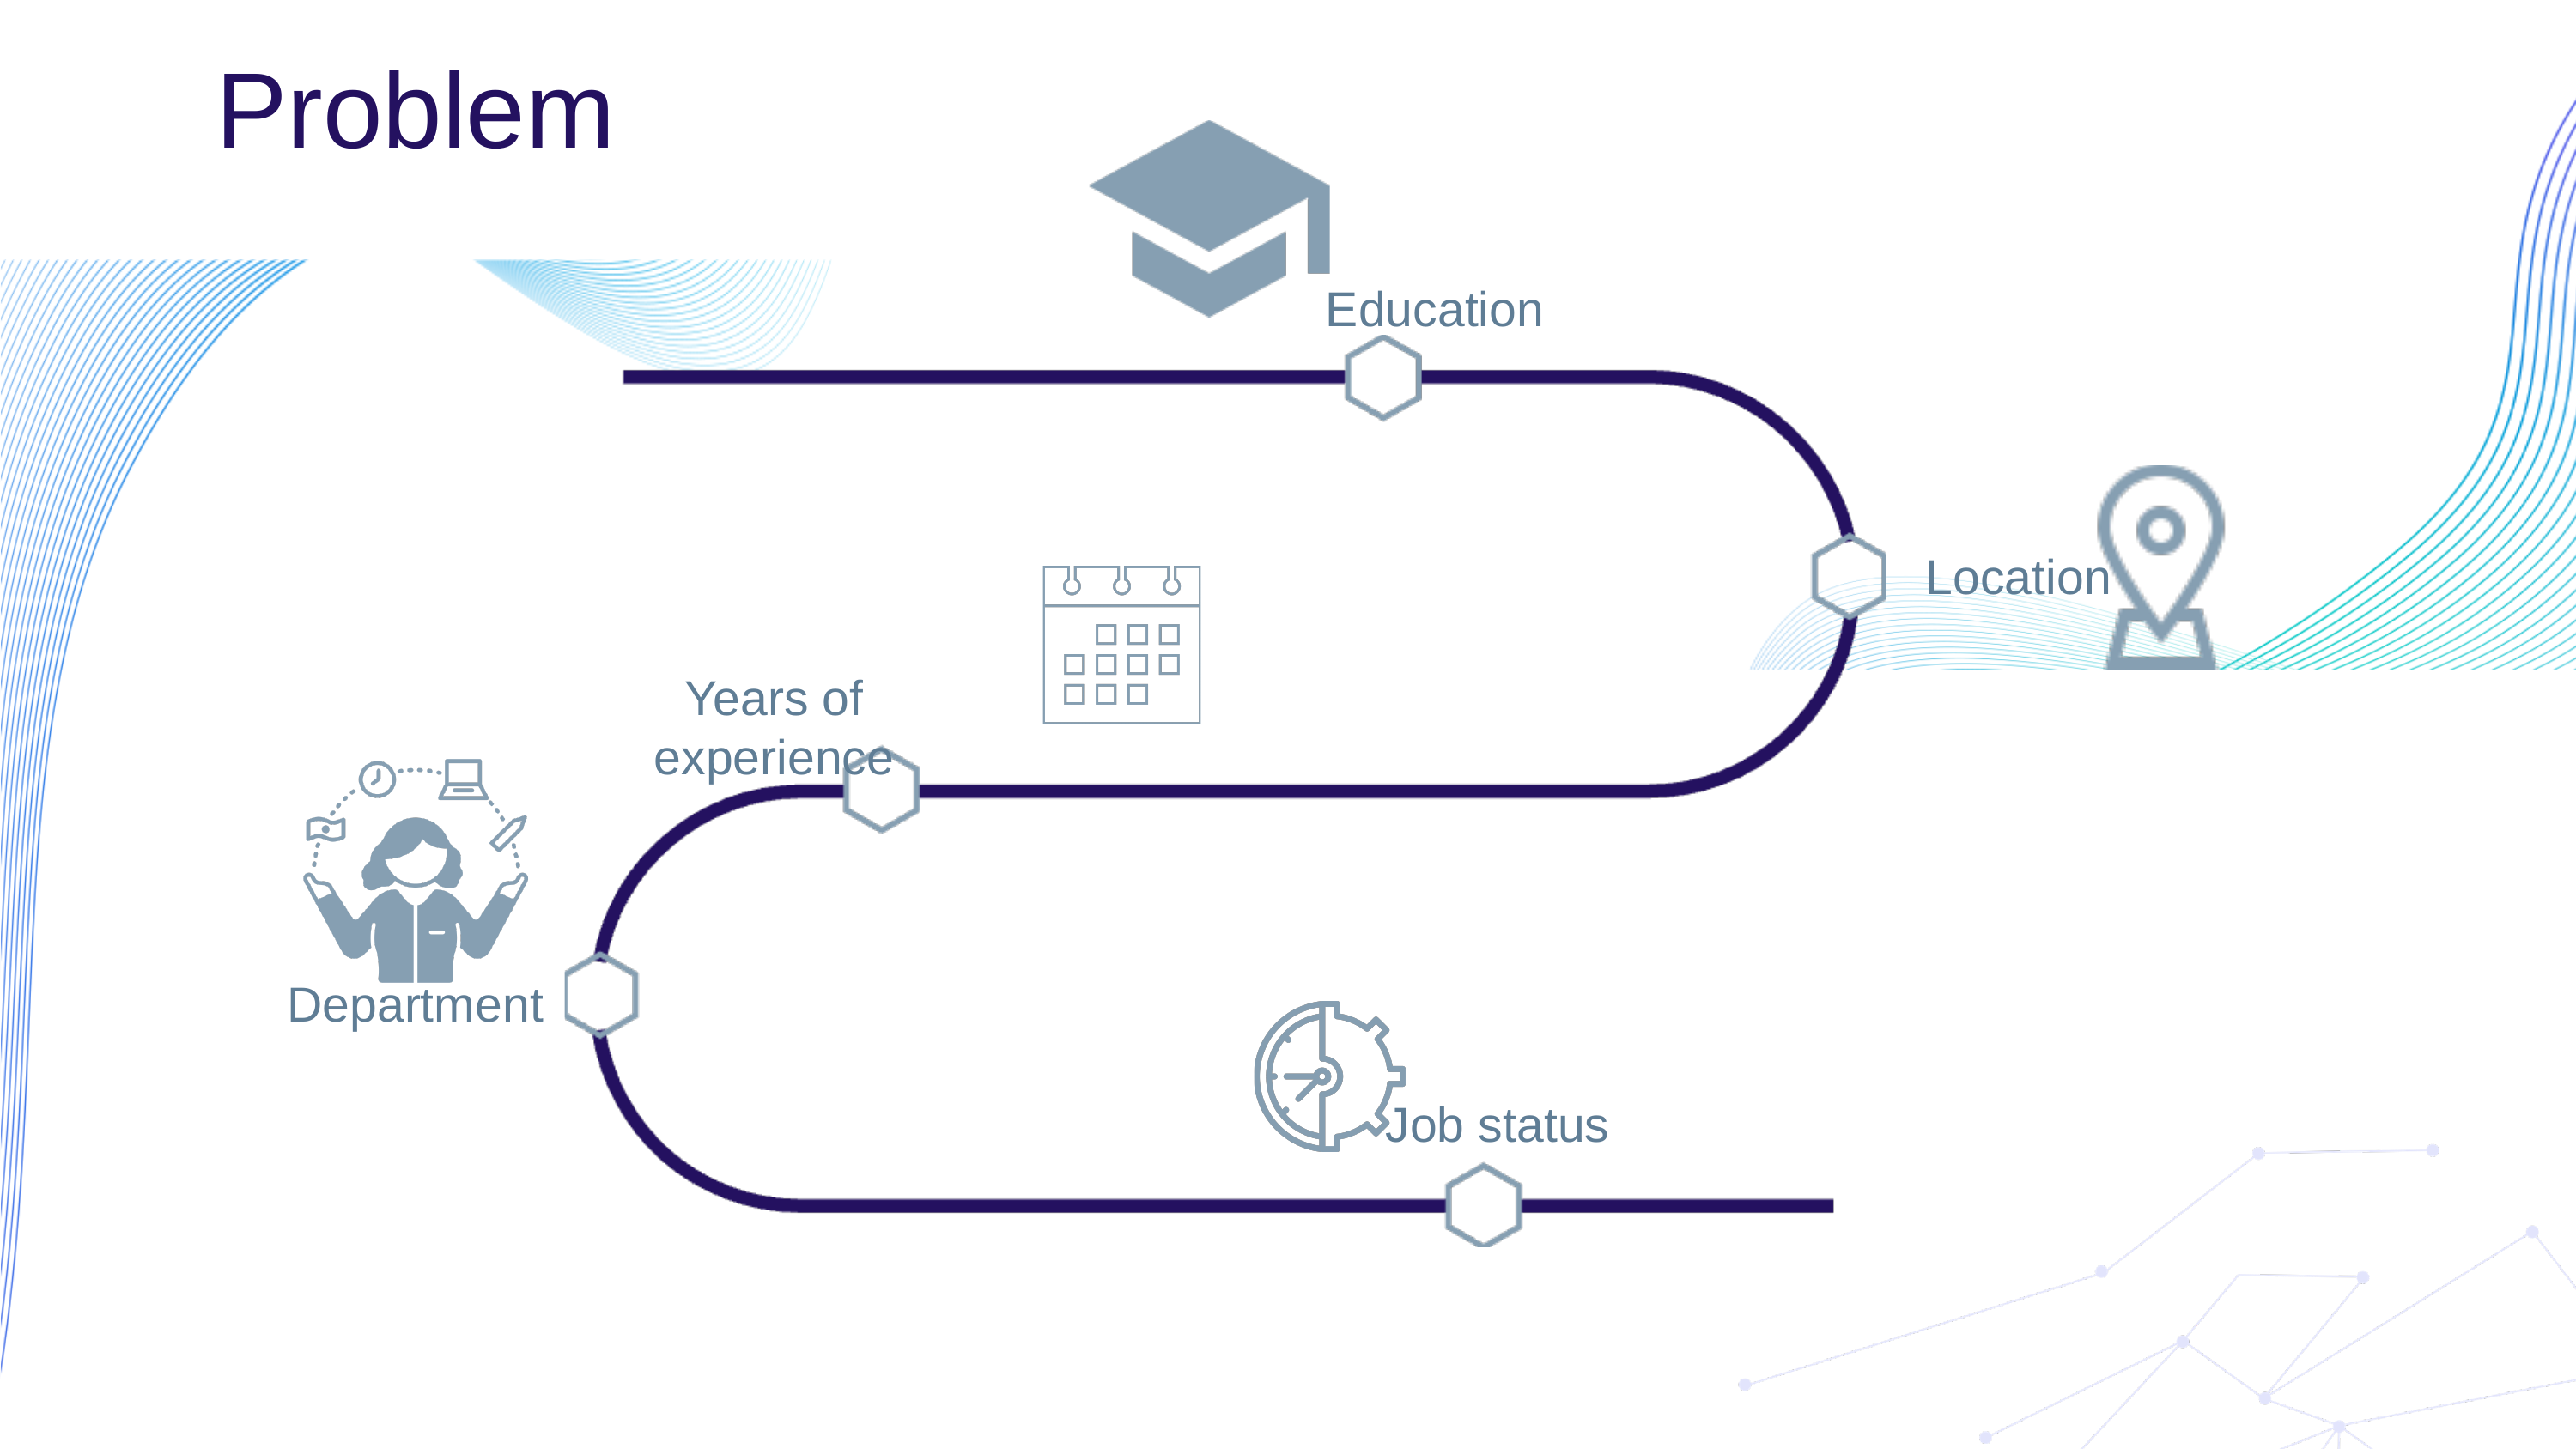

Problem

Education

Location

Years of experience

Department

Job status